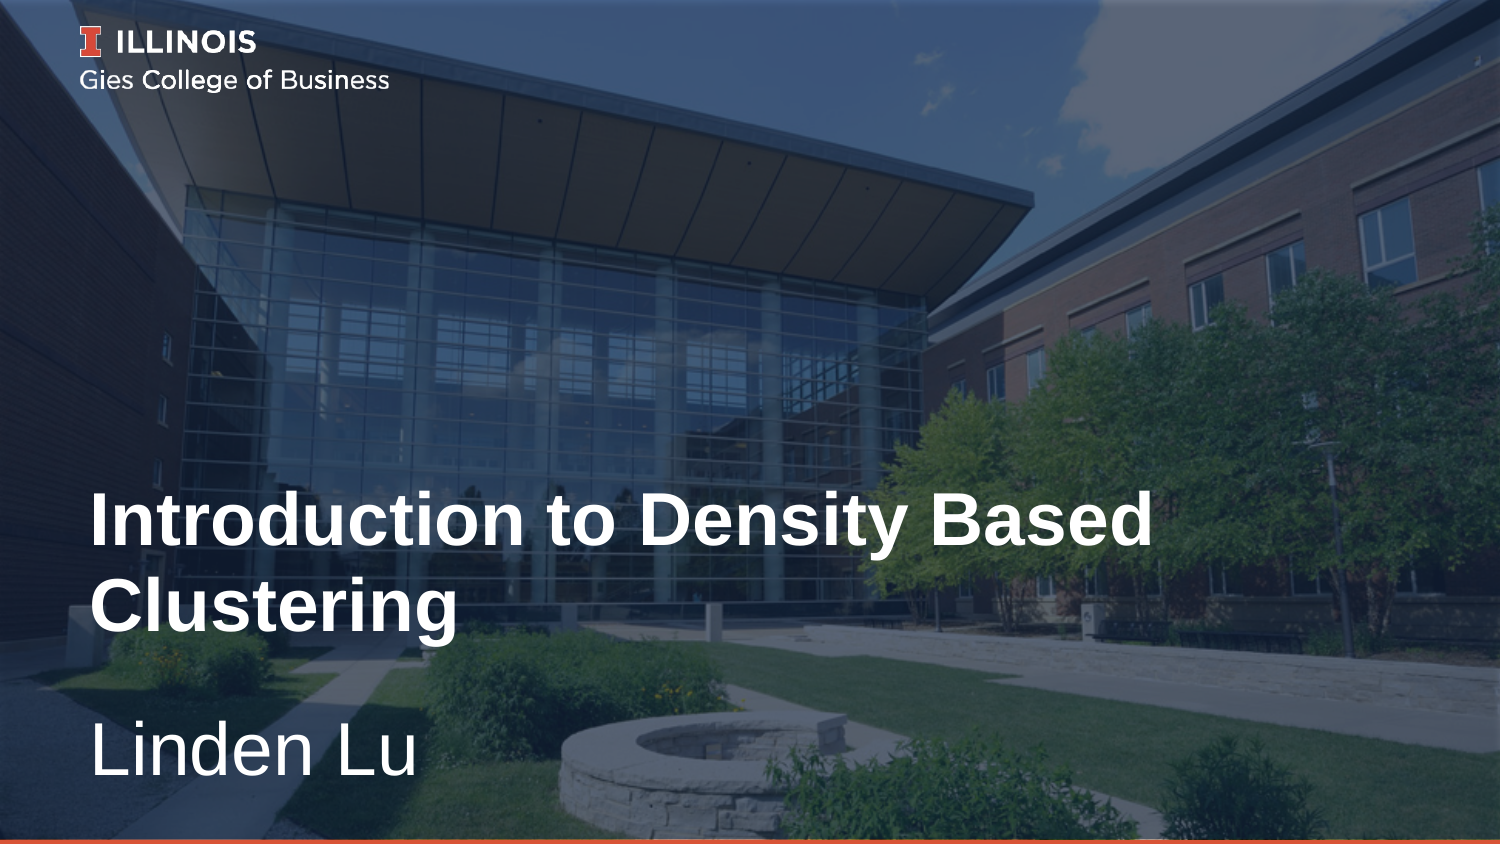

# Introduction to Density Based Clustering
Linden Lu